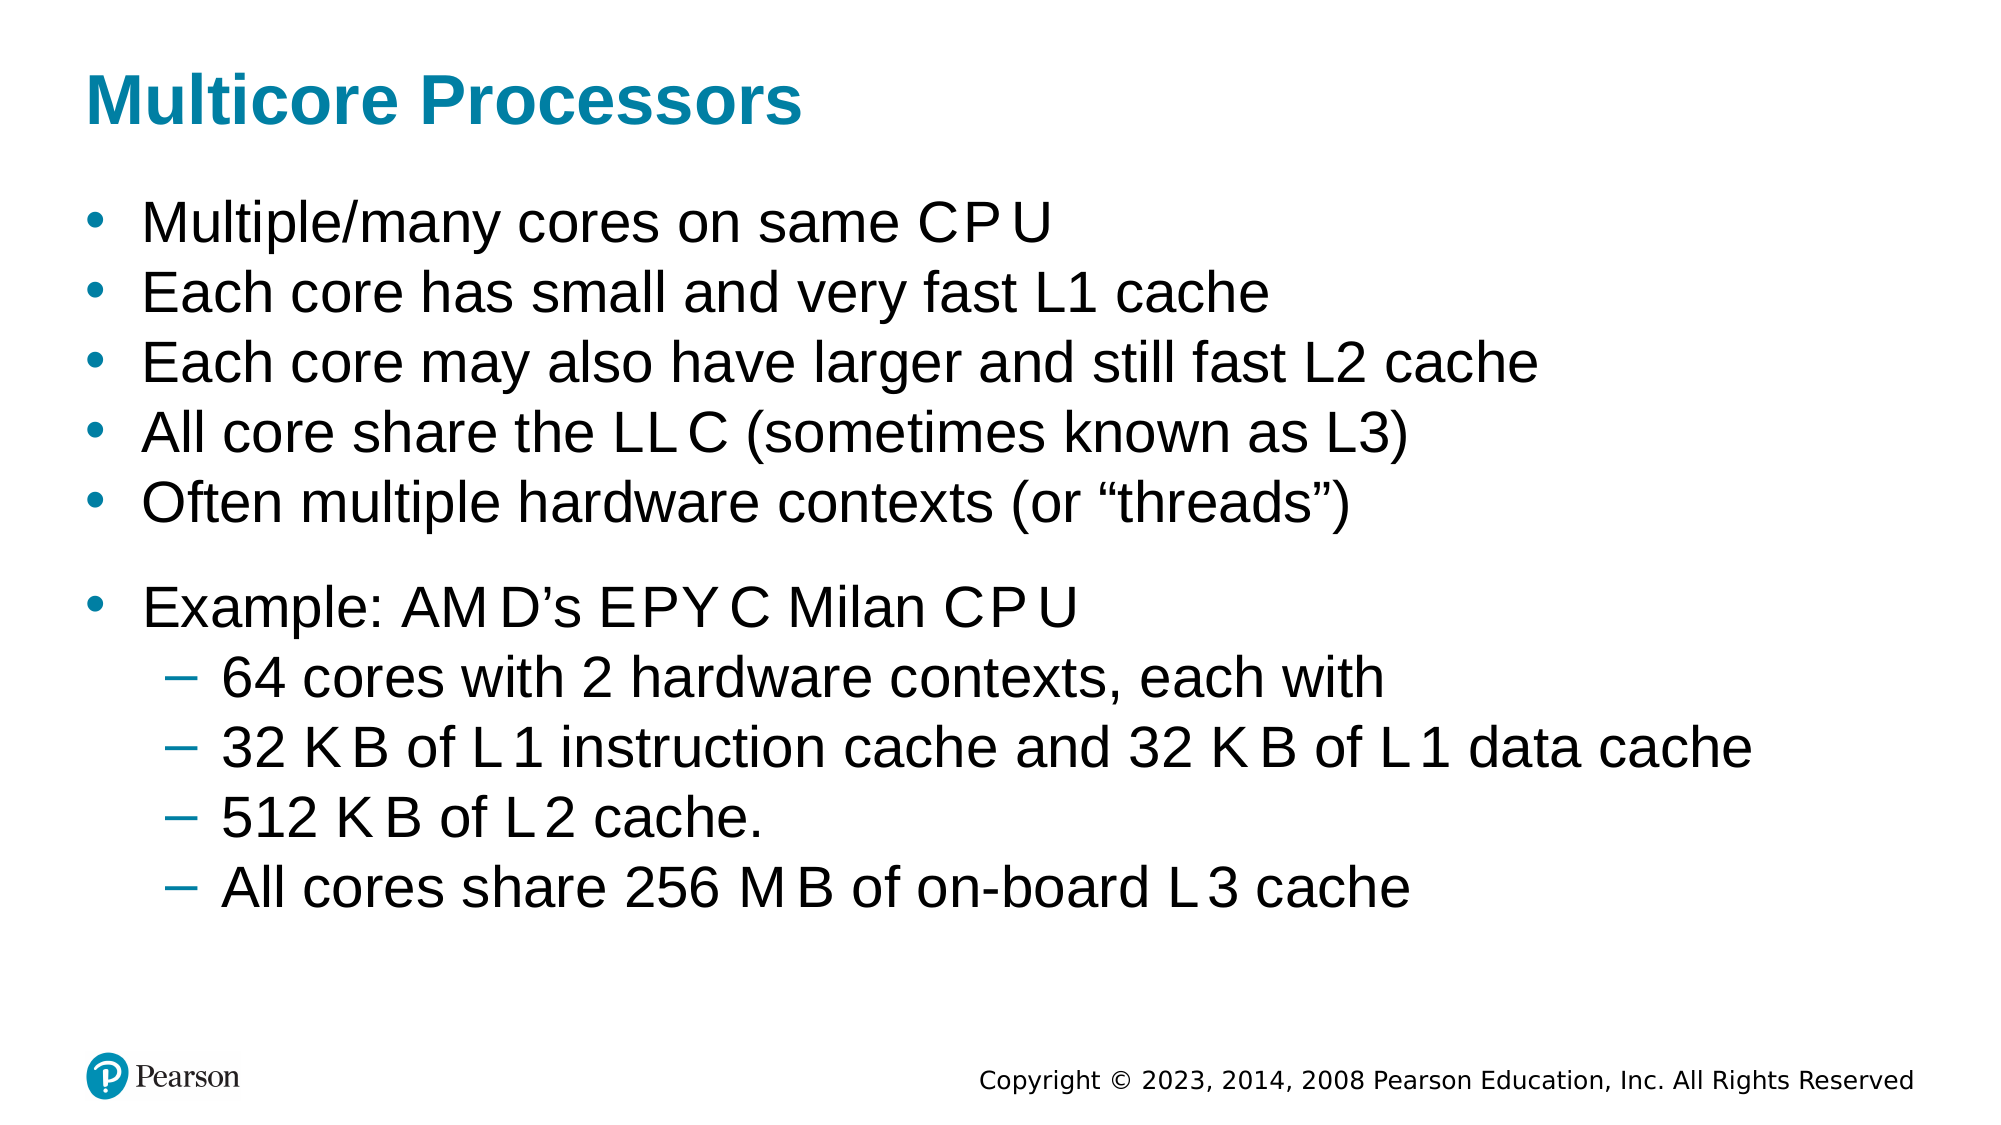

# Multicore Processors
Multiple/many cores on same C P U
Each core has small and very fast L1 cache
Each core may also have larger and still fast L2 cache
All core share the L L C (sometimes known as L3)
Often multiple hardware contexts (or “threads”)
Example: A M D’s E P Y C Milan C P U
64 cores with 2 hardware contexts, each with
32 K B of L 1 instruction cache and 32 K B of L 1 data cache
512 K B of L 2 cache.
All cores share 256 M B of on-board L 3 cache